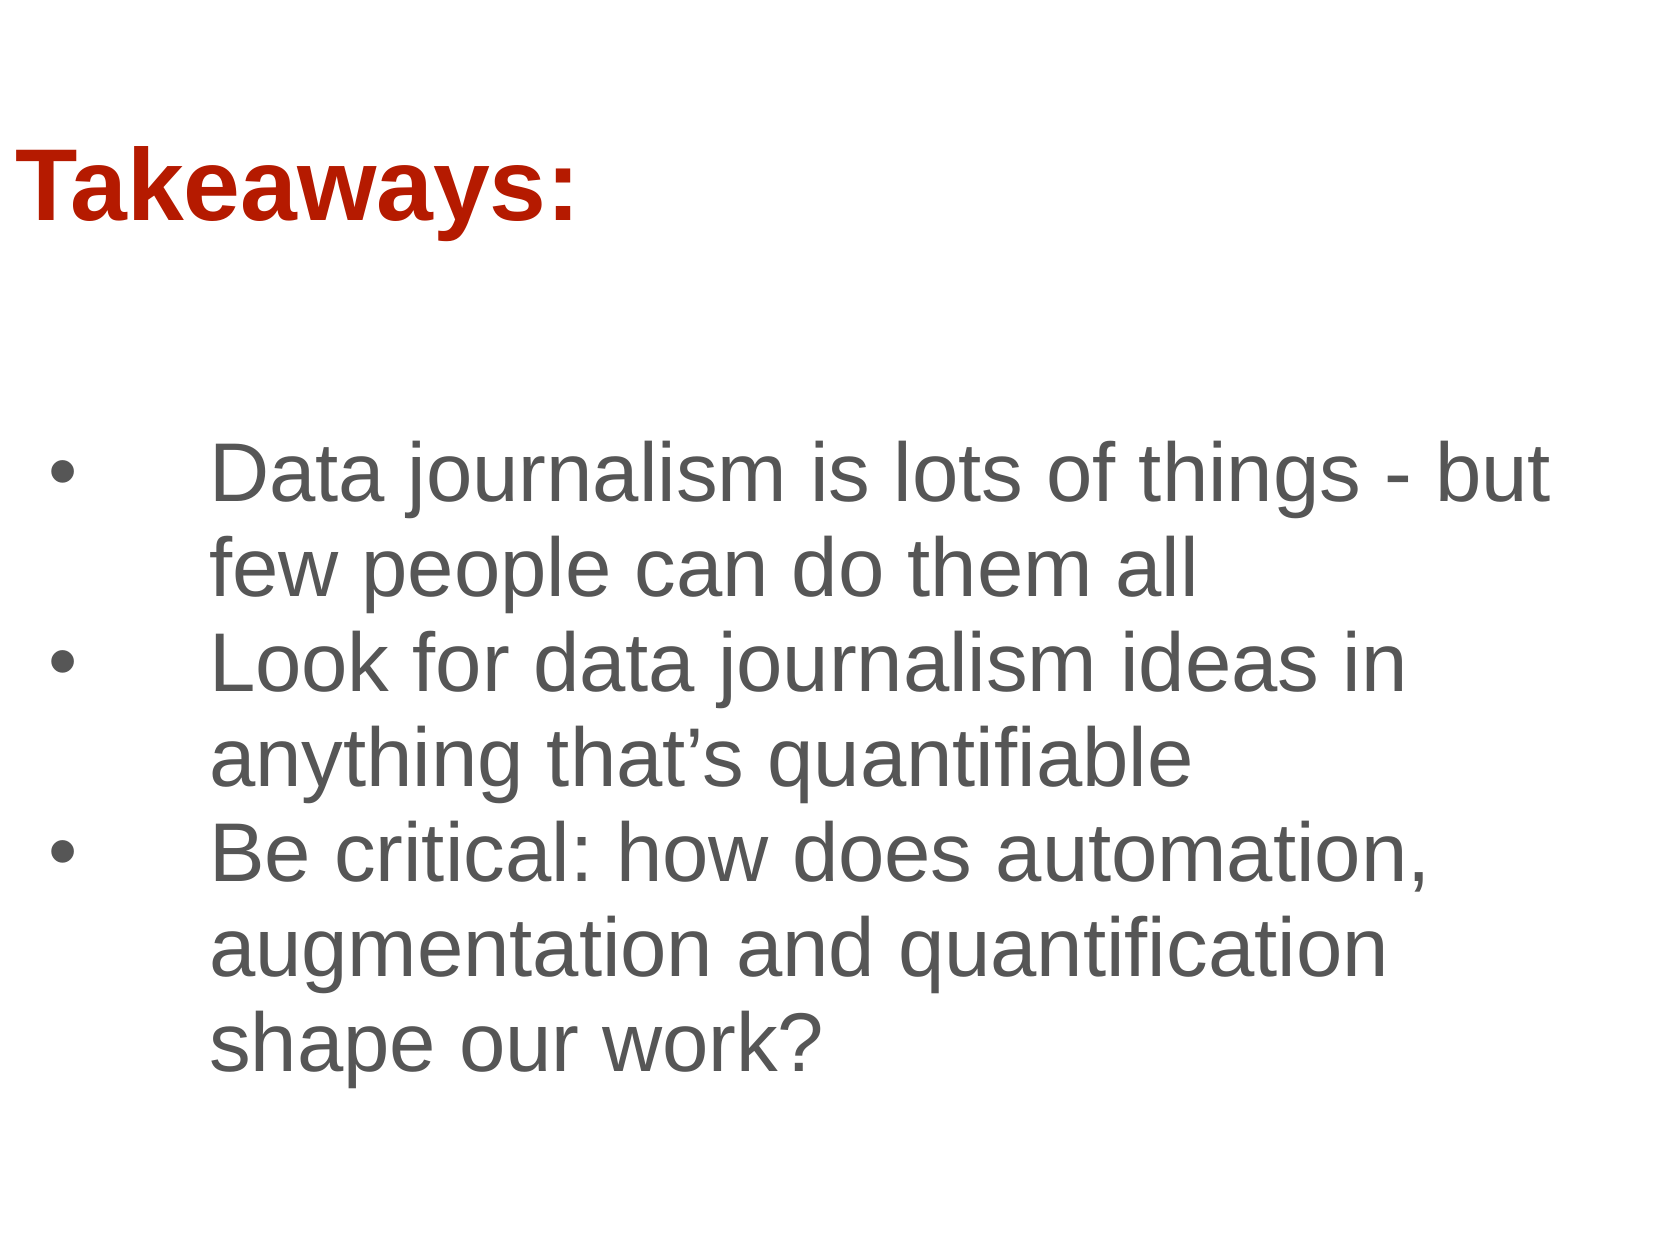

Takeaways:
Data journalism is lots of things - but few people can do them all
Look for data journalism ideas in anything that’s quantifiable
Be critical: how does automation, augmentation and quantification shape our work?